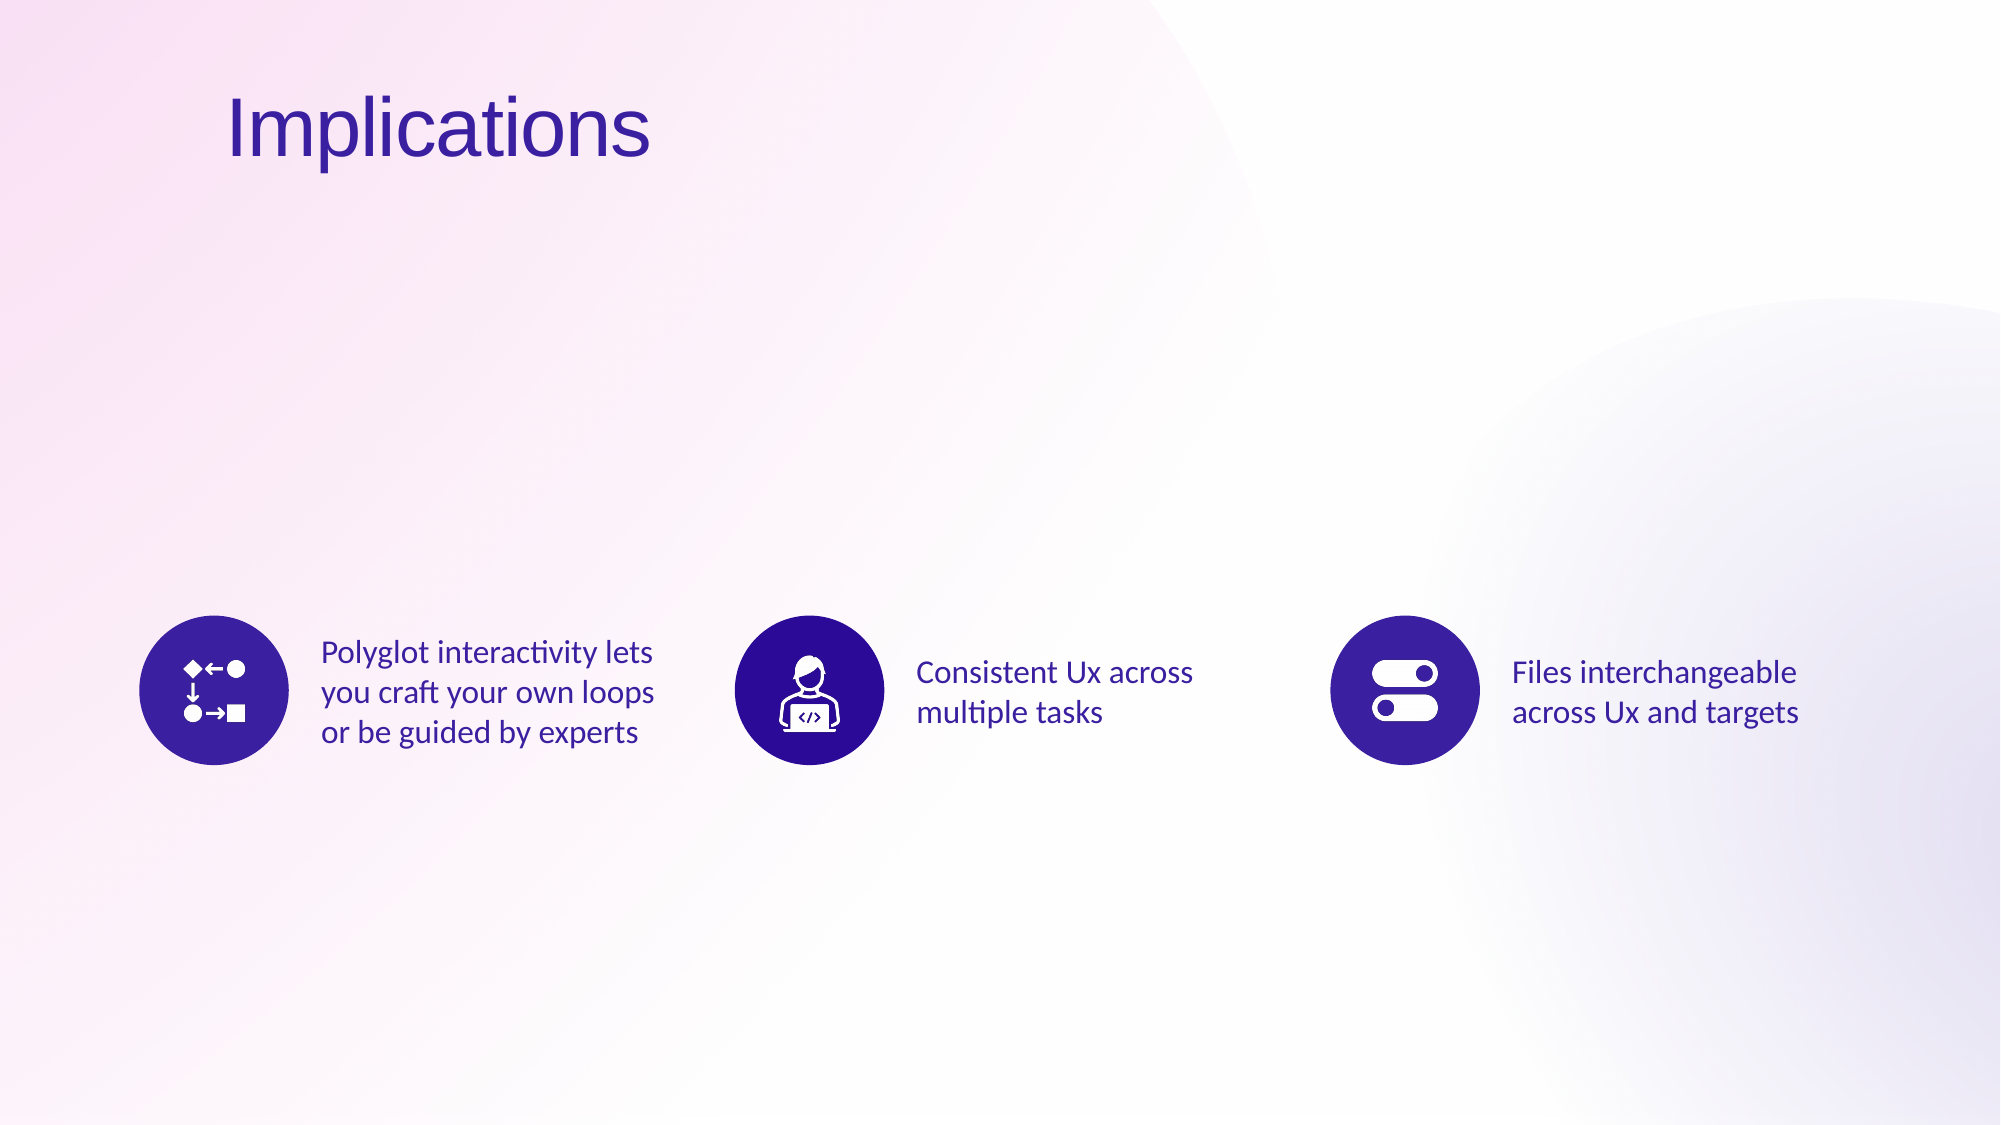

# Implications
Polyglot interactivity lets you craft your own loops
or be guided by experts
Consistent Ux across multiple tasks
Files interchangeable across Ux and targets